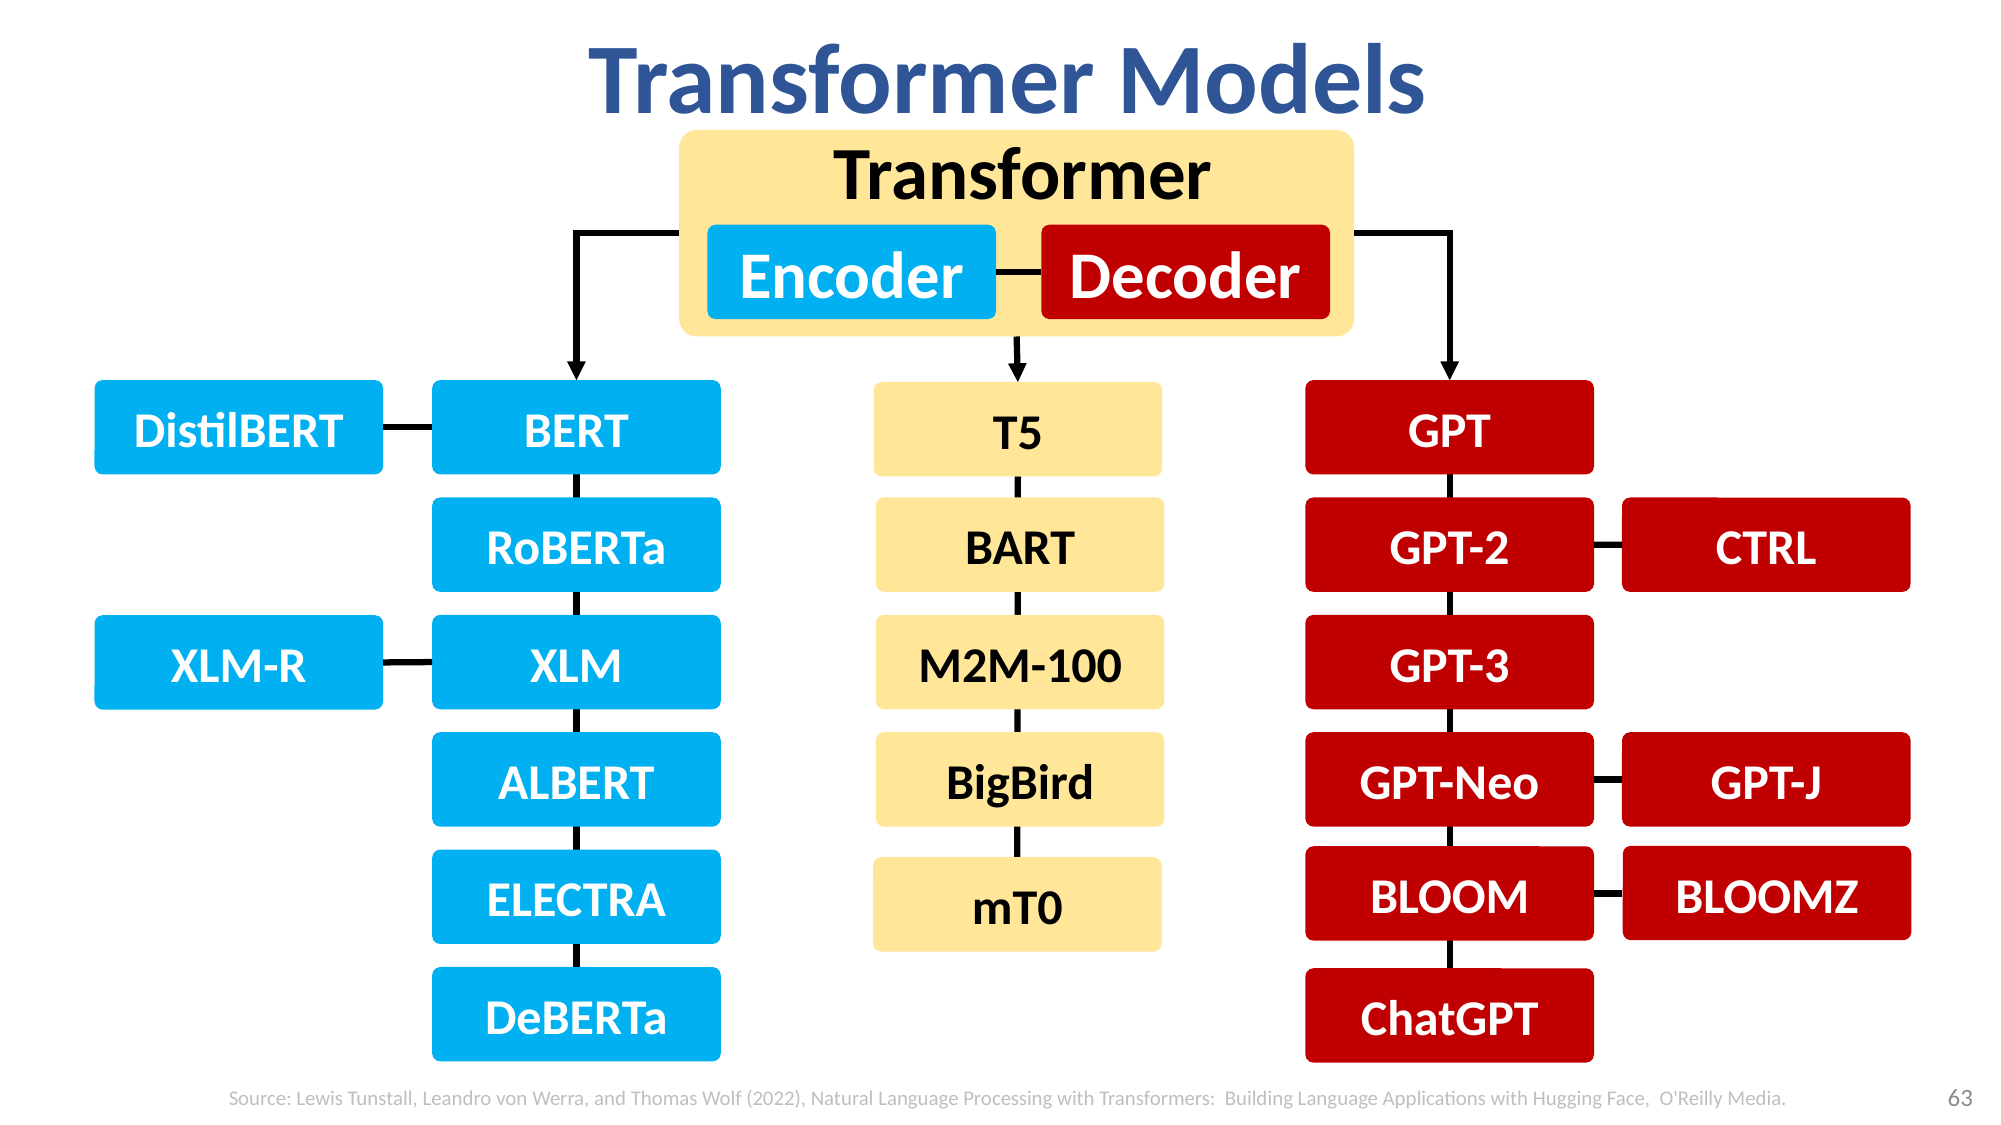

# Transformer Models
Transformer

Encoder
Decoder
DistilBERT
BERT
GPT
T5
RoBERTa
BART
GPT-2
CTRL
XLM
M2M-100
GPT-3
XLM-R
GPT-J
ALBERT
BigBird
GPT-Neo
BLOOMZ
BLOOM
ELECTRA
mT0
DeBERTa
ChatGPT
63
Source: Lewis Tunstall, Leandro von Werra, and Thomas Wolf (2022), Natural Language Processing with Transformers:  Building Language Applications with Hugging Face,  O'Reilly Media.